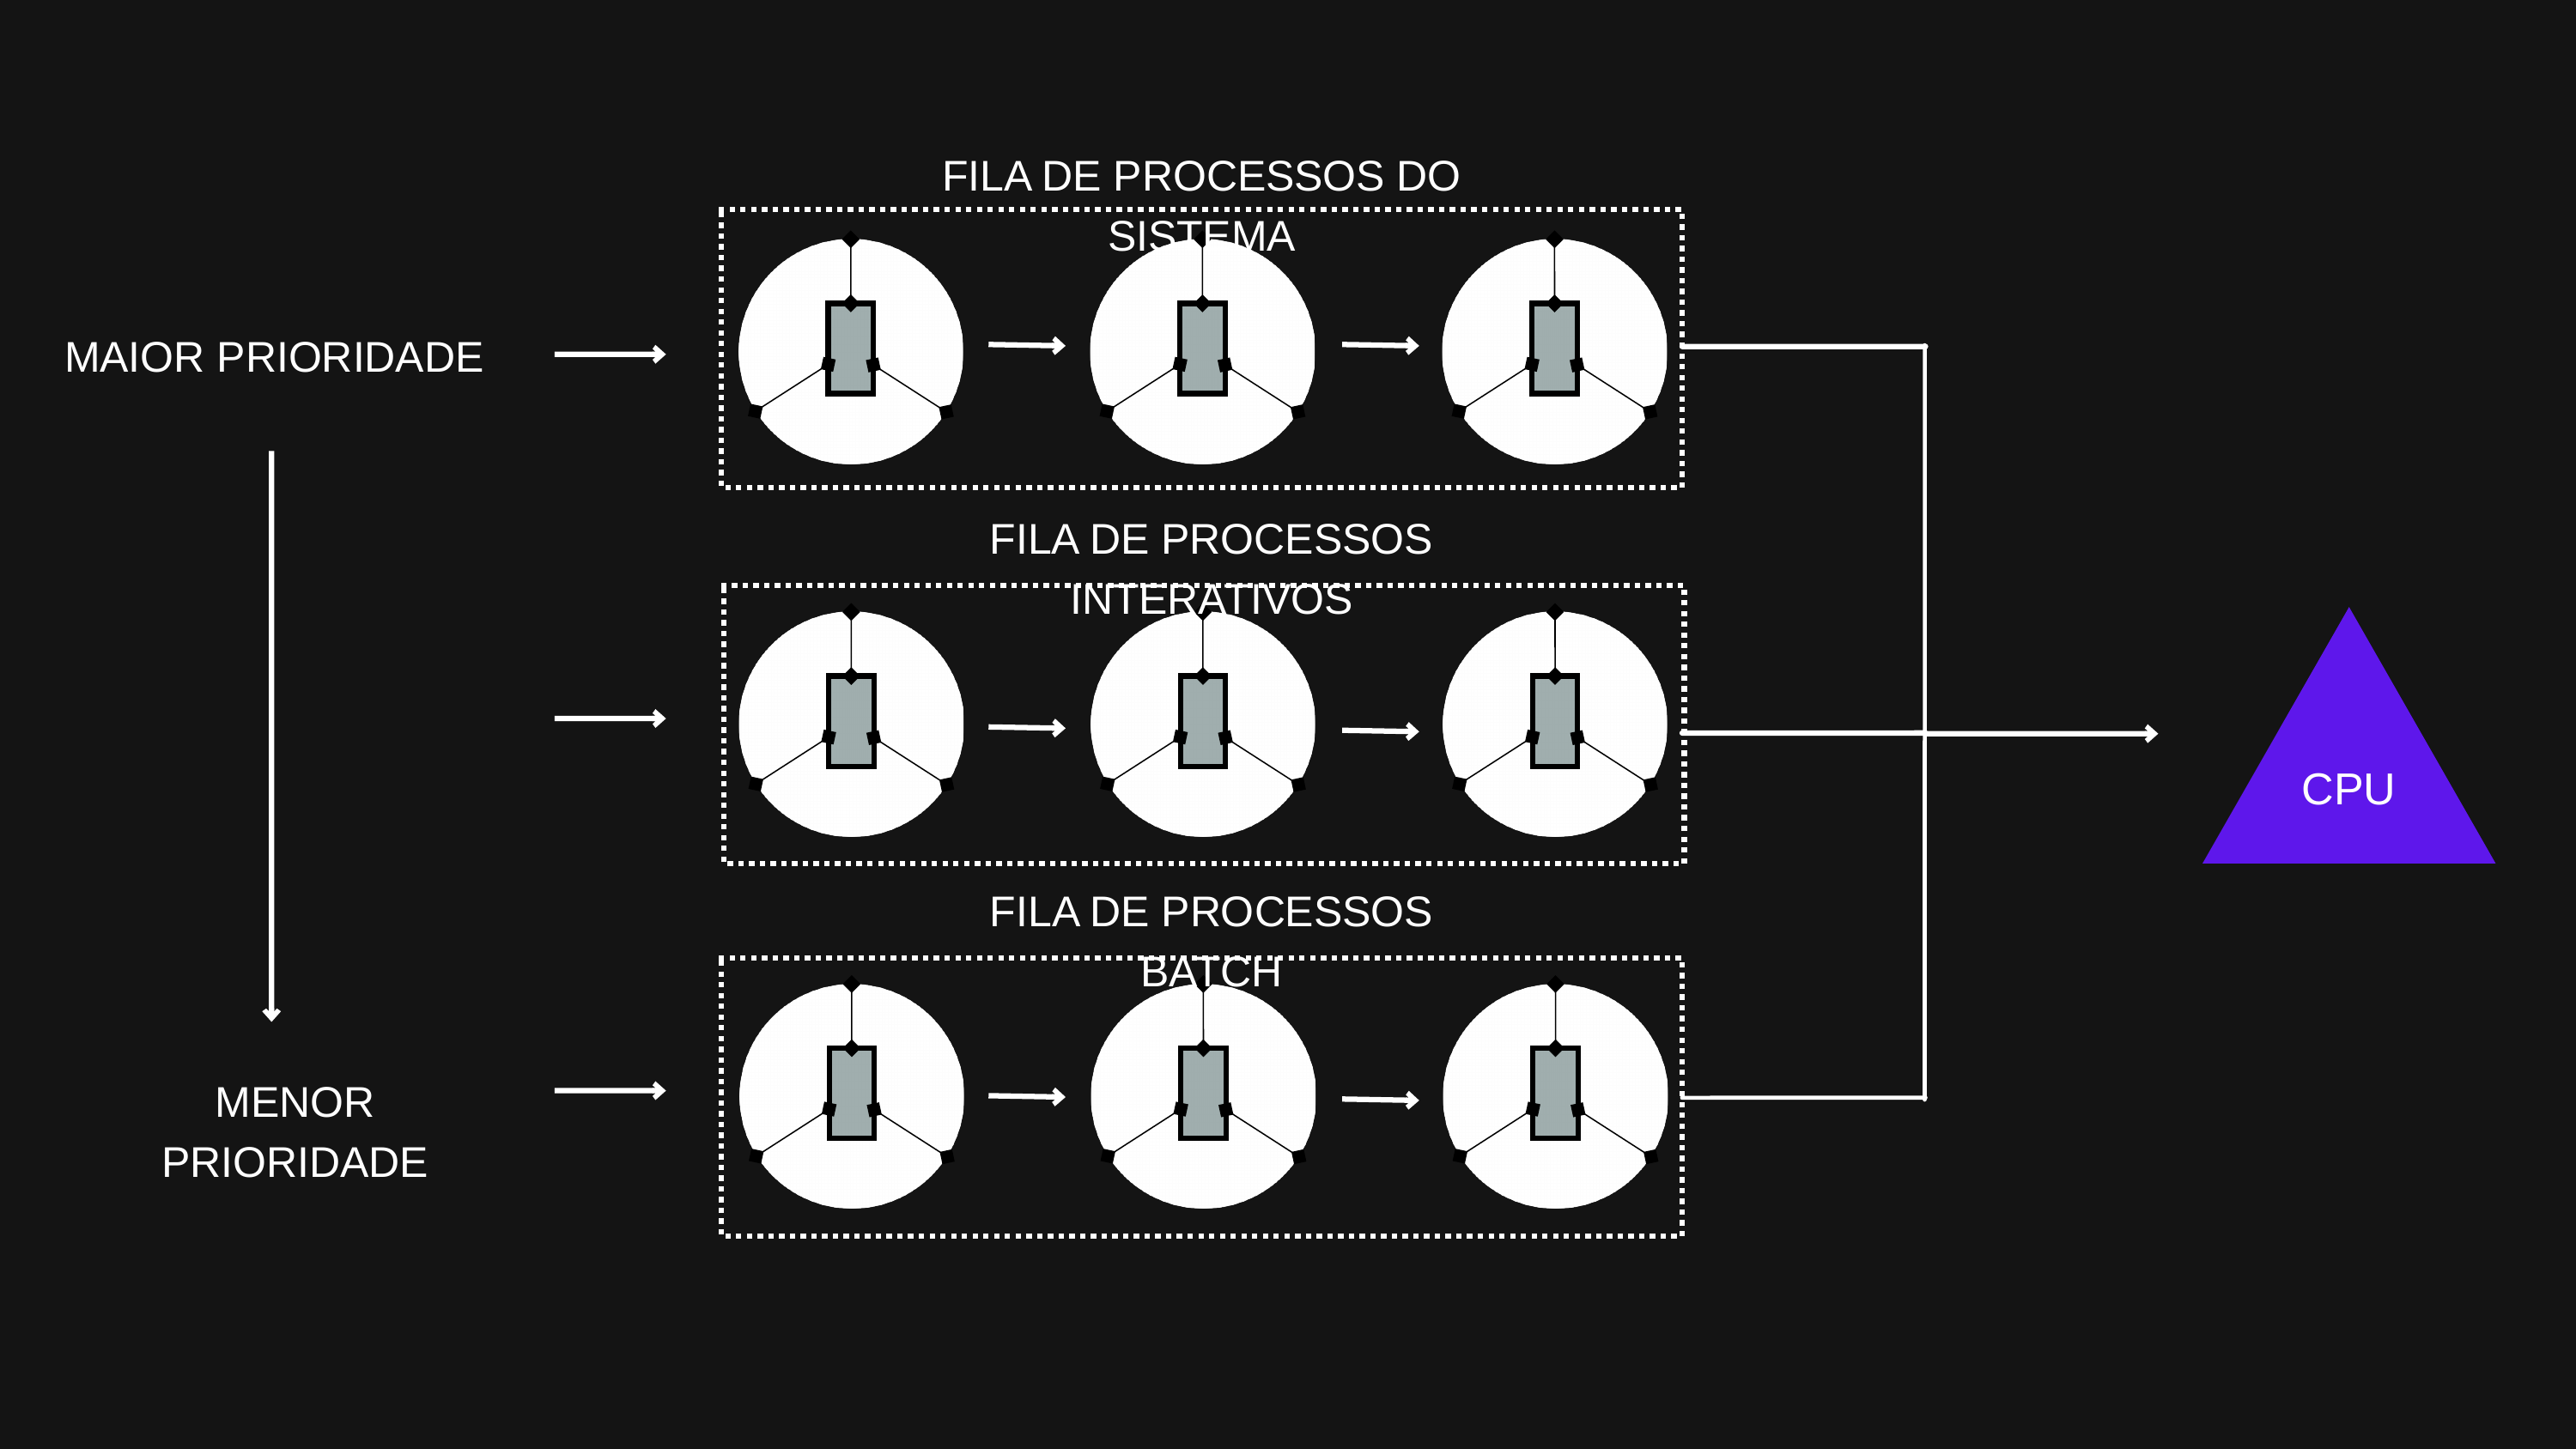

FILA DE PROCESSOS DO SISTEMA

MAIOR PRIORIDADE

FILA DE PROCESSOS INTERATIVOS

CPU

FILA DE PROCESSOS BATCH

MENOR PRIORIDADE